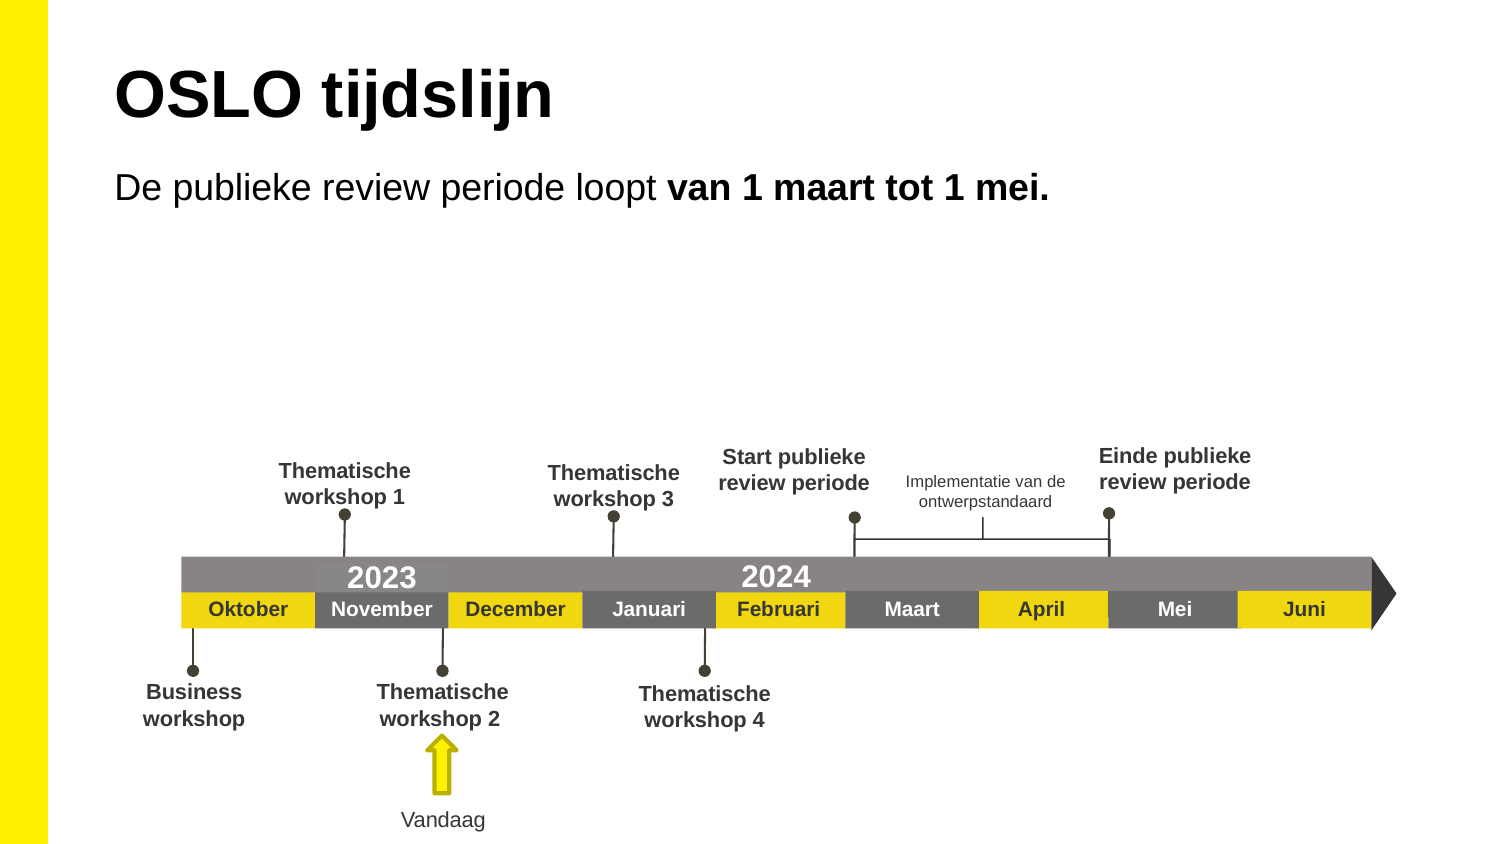

OSLO tijdslijn
De publieke review periode loopt van 1 maart tot 1 mei.
Einde publieke review periode
Start publieke review periode
Thematische workshop 1
Thematische workshop 3

Implementatie van de ontwerpstandaard

2024
2023

Oktober
November
December
Januari
Februari
Maart
April
Mei
Juni
Thematische workshop 4
Business workshop
Thematische workshop 2

Vandaag